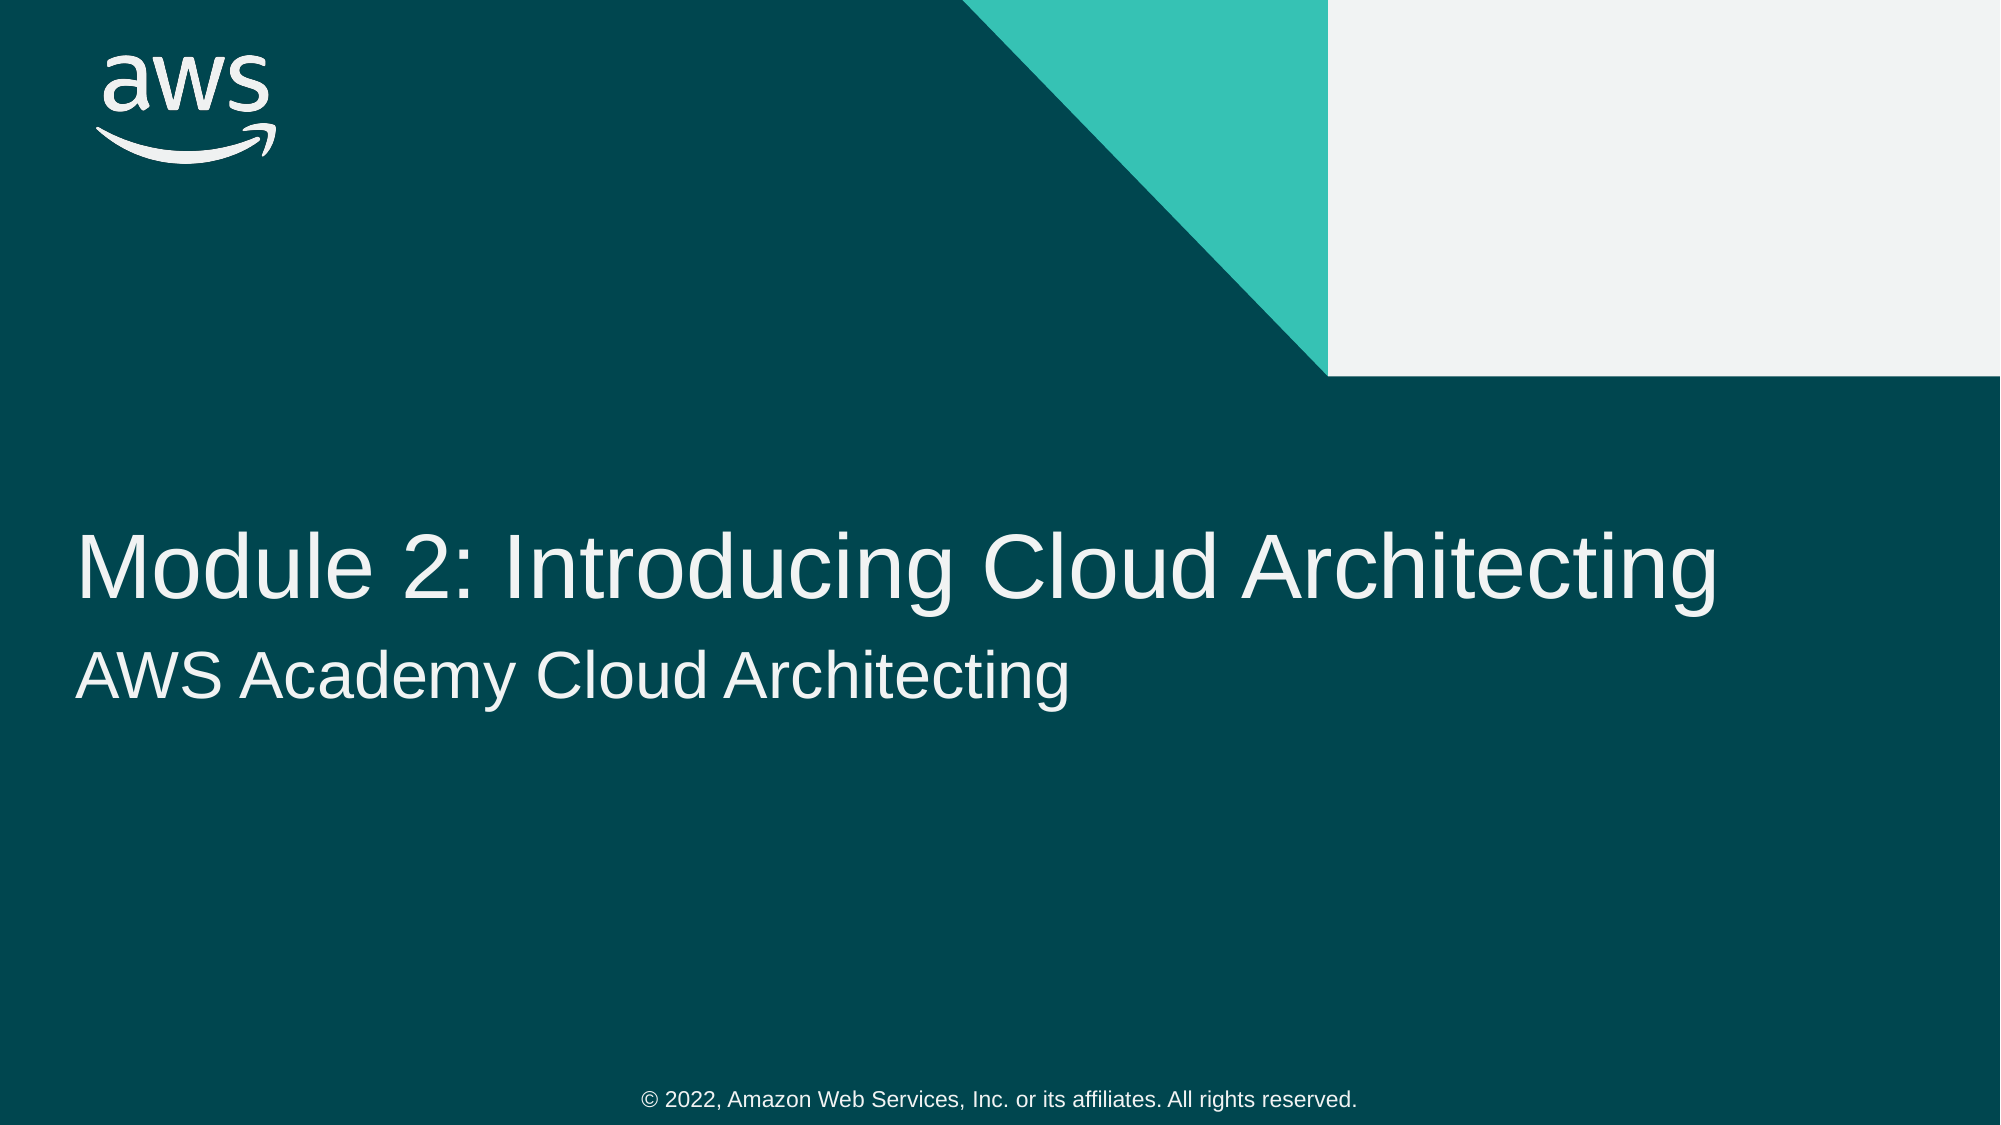

# Module 2: Introducing Cloud Architecting
AWS Academy Cloud Architecting